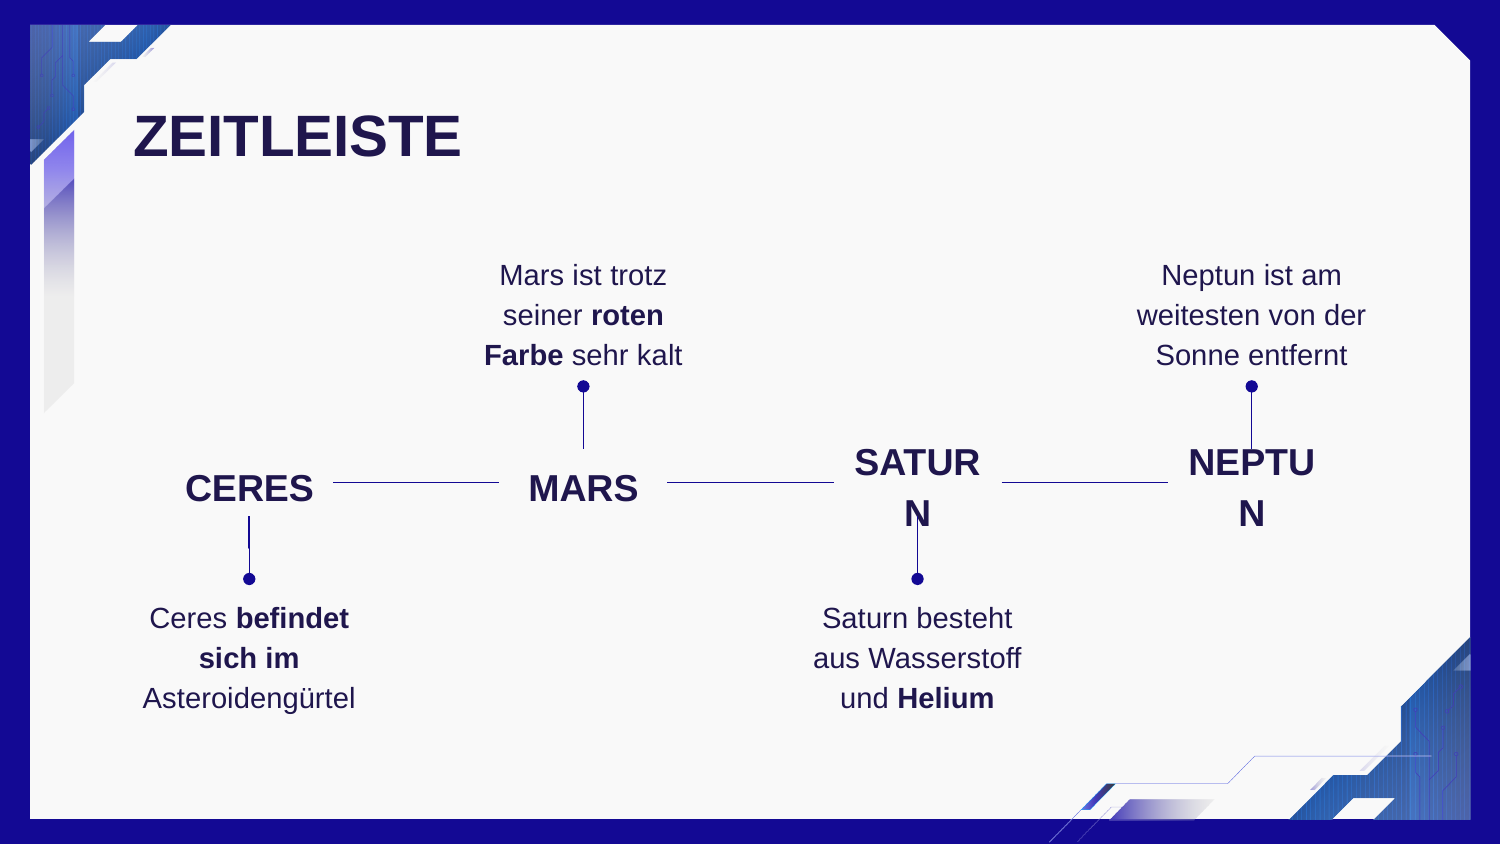

# ZEITLEISTE
Mars ist trotz seiner roten Farbe sehr kalt
Neptun ist am weitesten von der Sonne entfernt
CERES
MARS
NEPTUN
SATURN
Saturn besteht aus Wasserstoff und Helium
Ceres befindet sich im Asteroidengürtel